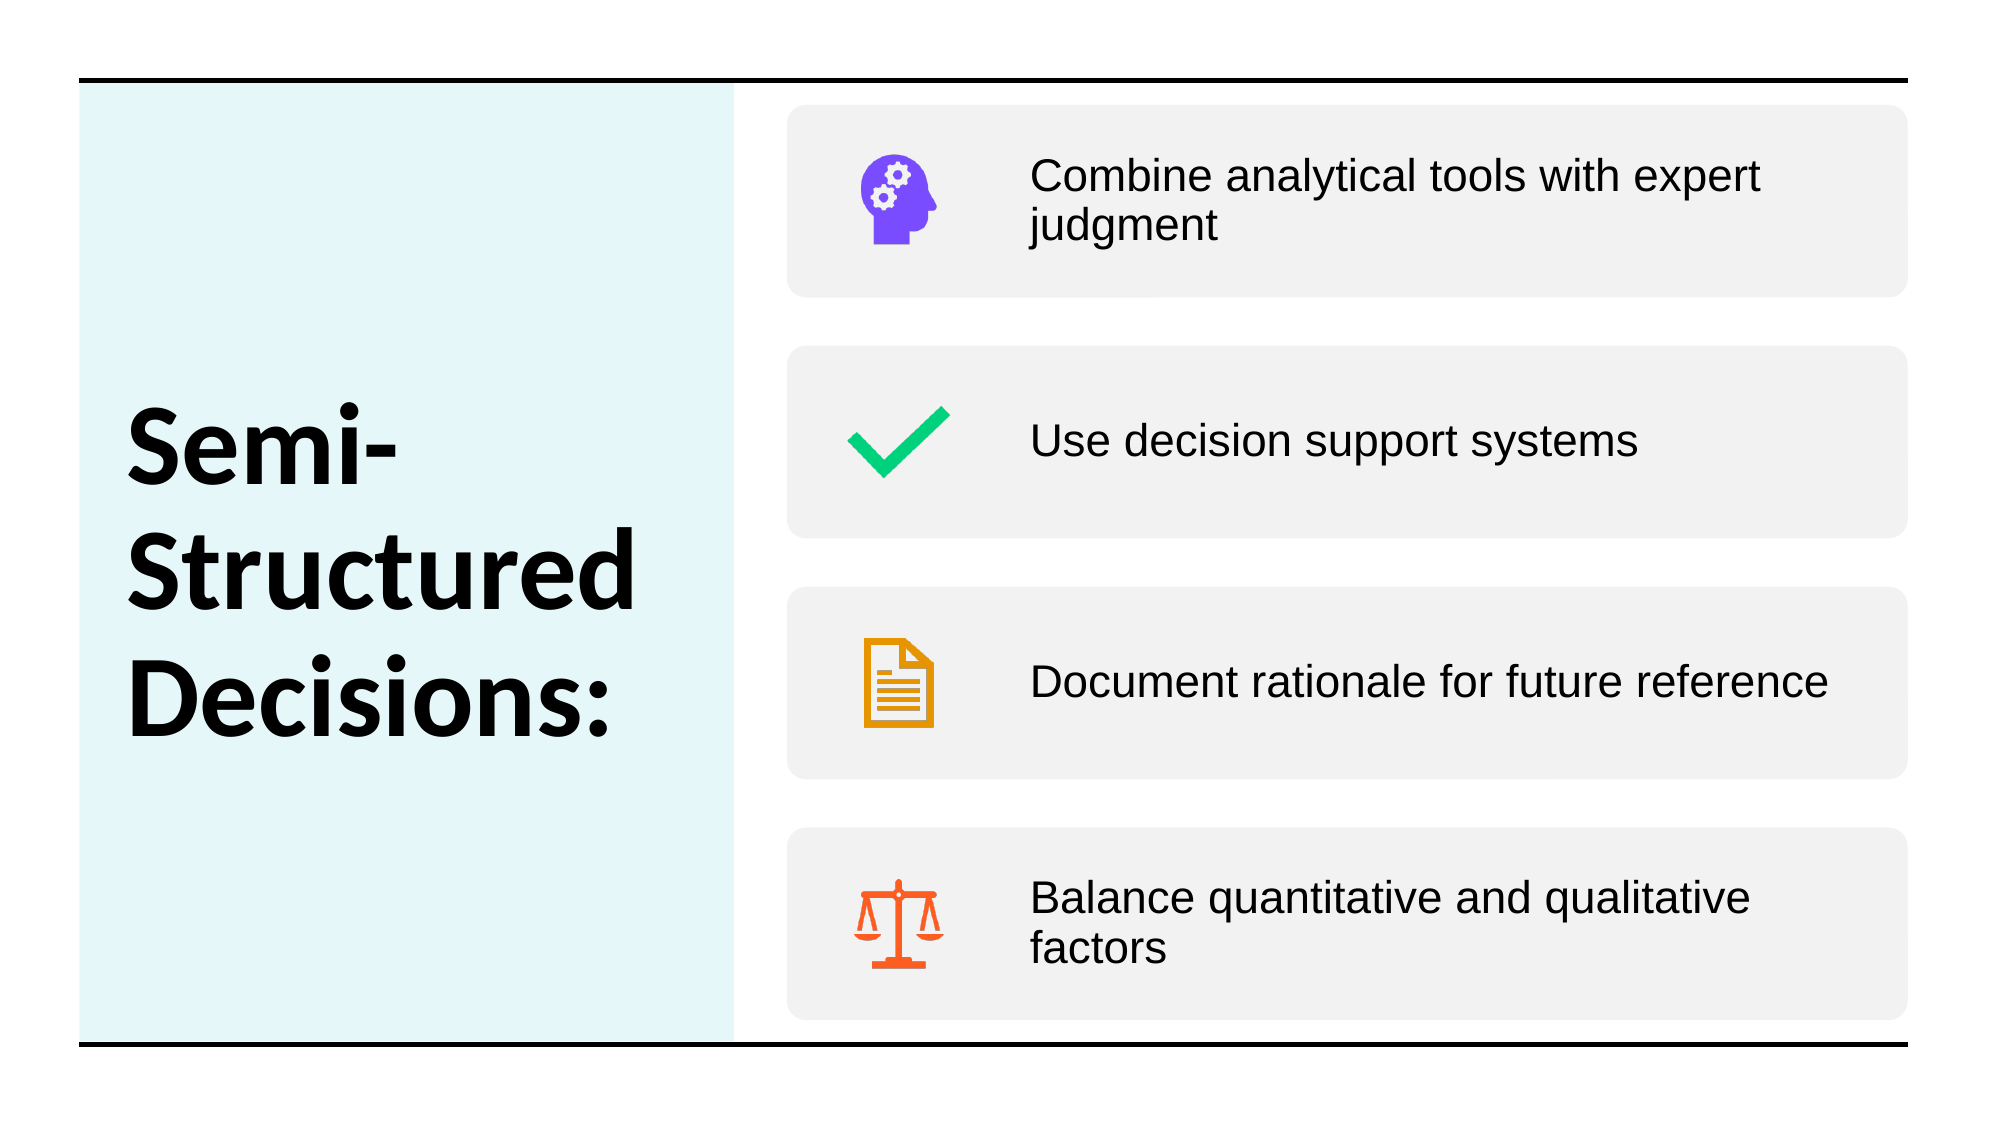

Combine analytical tools with expert judgment
Use decision support systems
Document rationale for future reference
Balance quantitative and qualitative factors
# Semi-Structured Decisions: